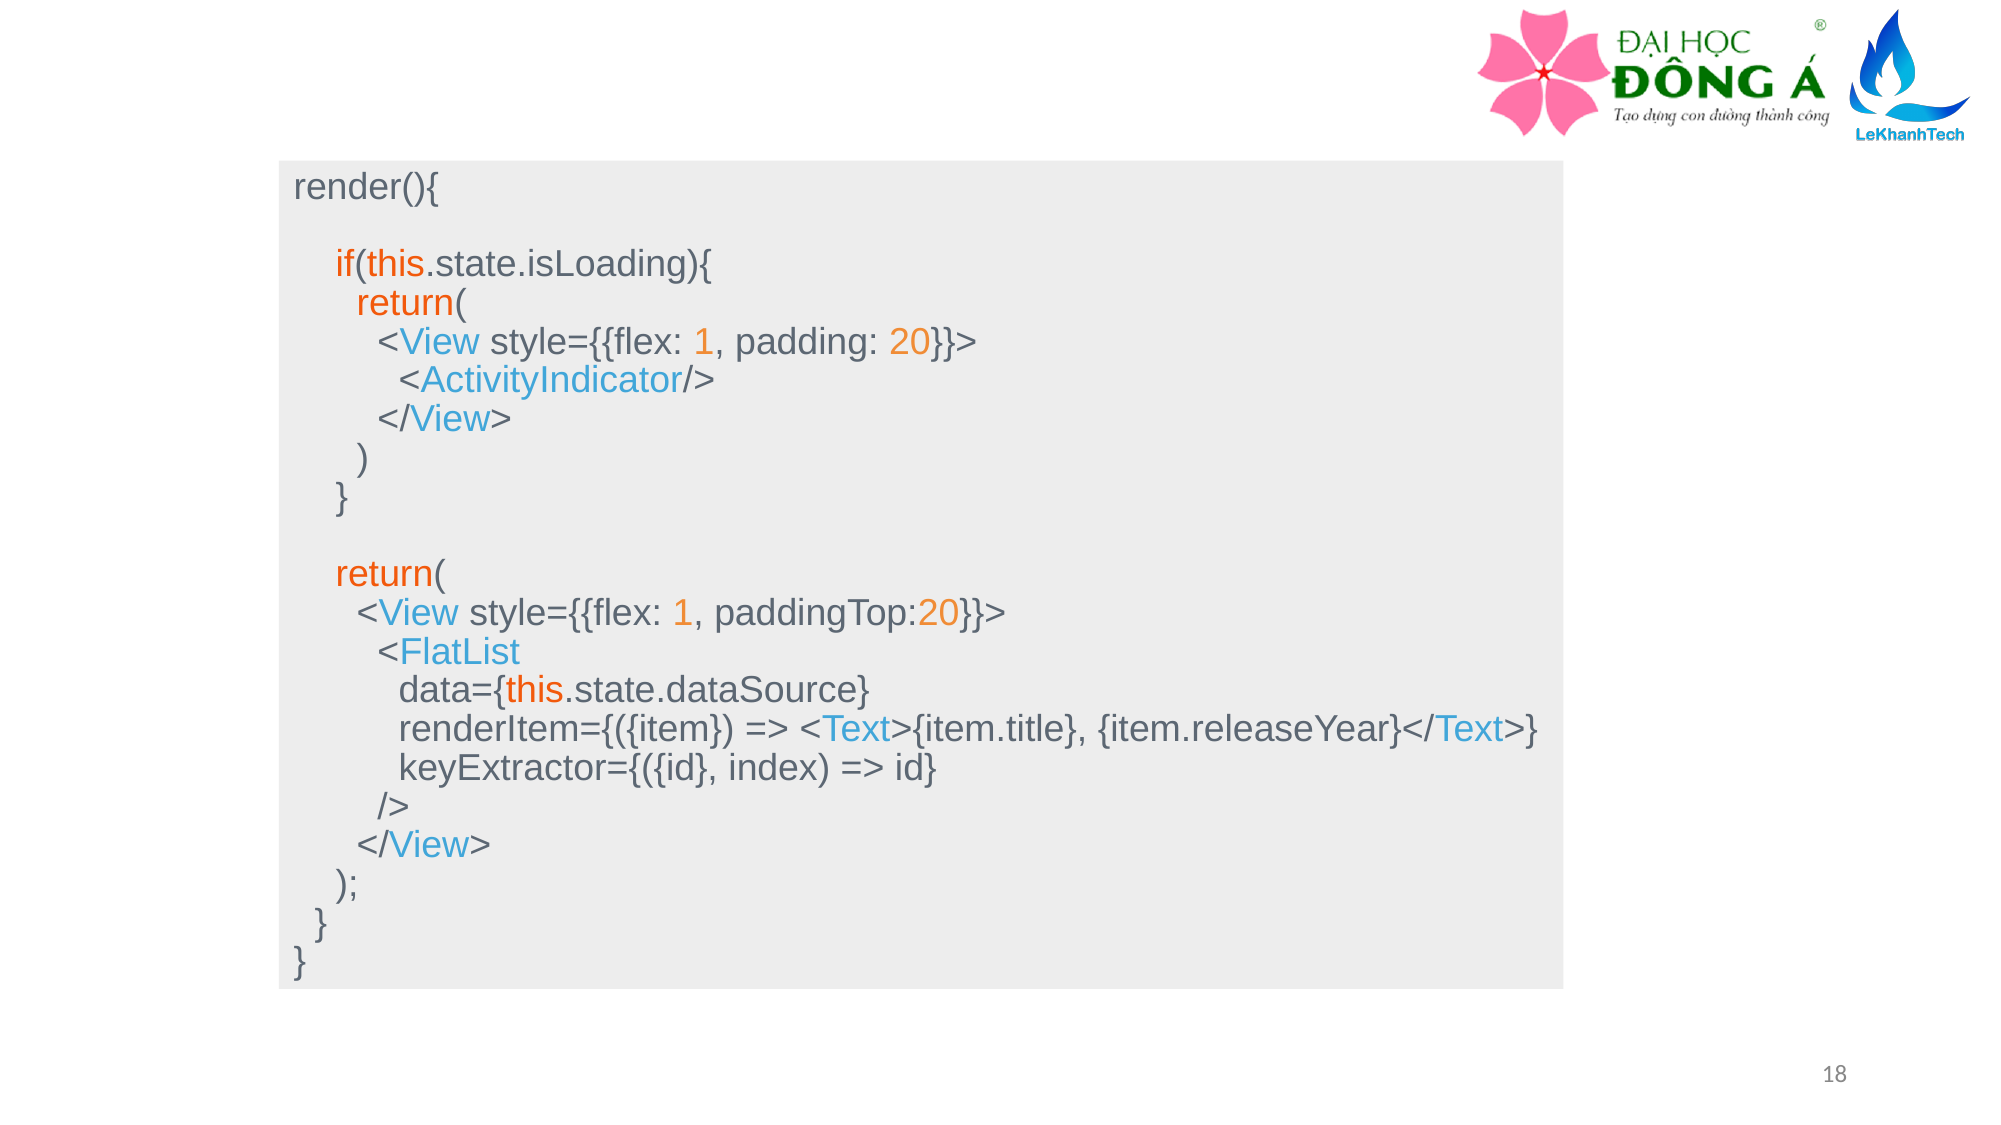

render(){

    if(this.state.isLoading){
      return(
        <View style={{flex: 1, padding: 20}}>
          <ActivityIndicator/>
        </View>
      )
    }

    return(
      <View style={{flex: 1, paddingTop:20}}>
        <FlatList
          data={this.state.dataSource}
          renderItem={({item}) => <Text>{item.title}, {item.releaseYear}</Text>}
          keyExtractor={({id}, index) => id}
        />
      </View>
    );
  }
}
18